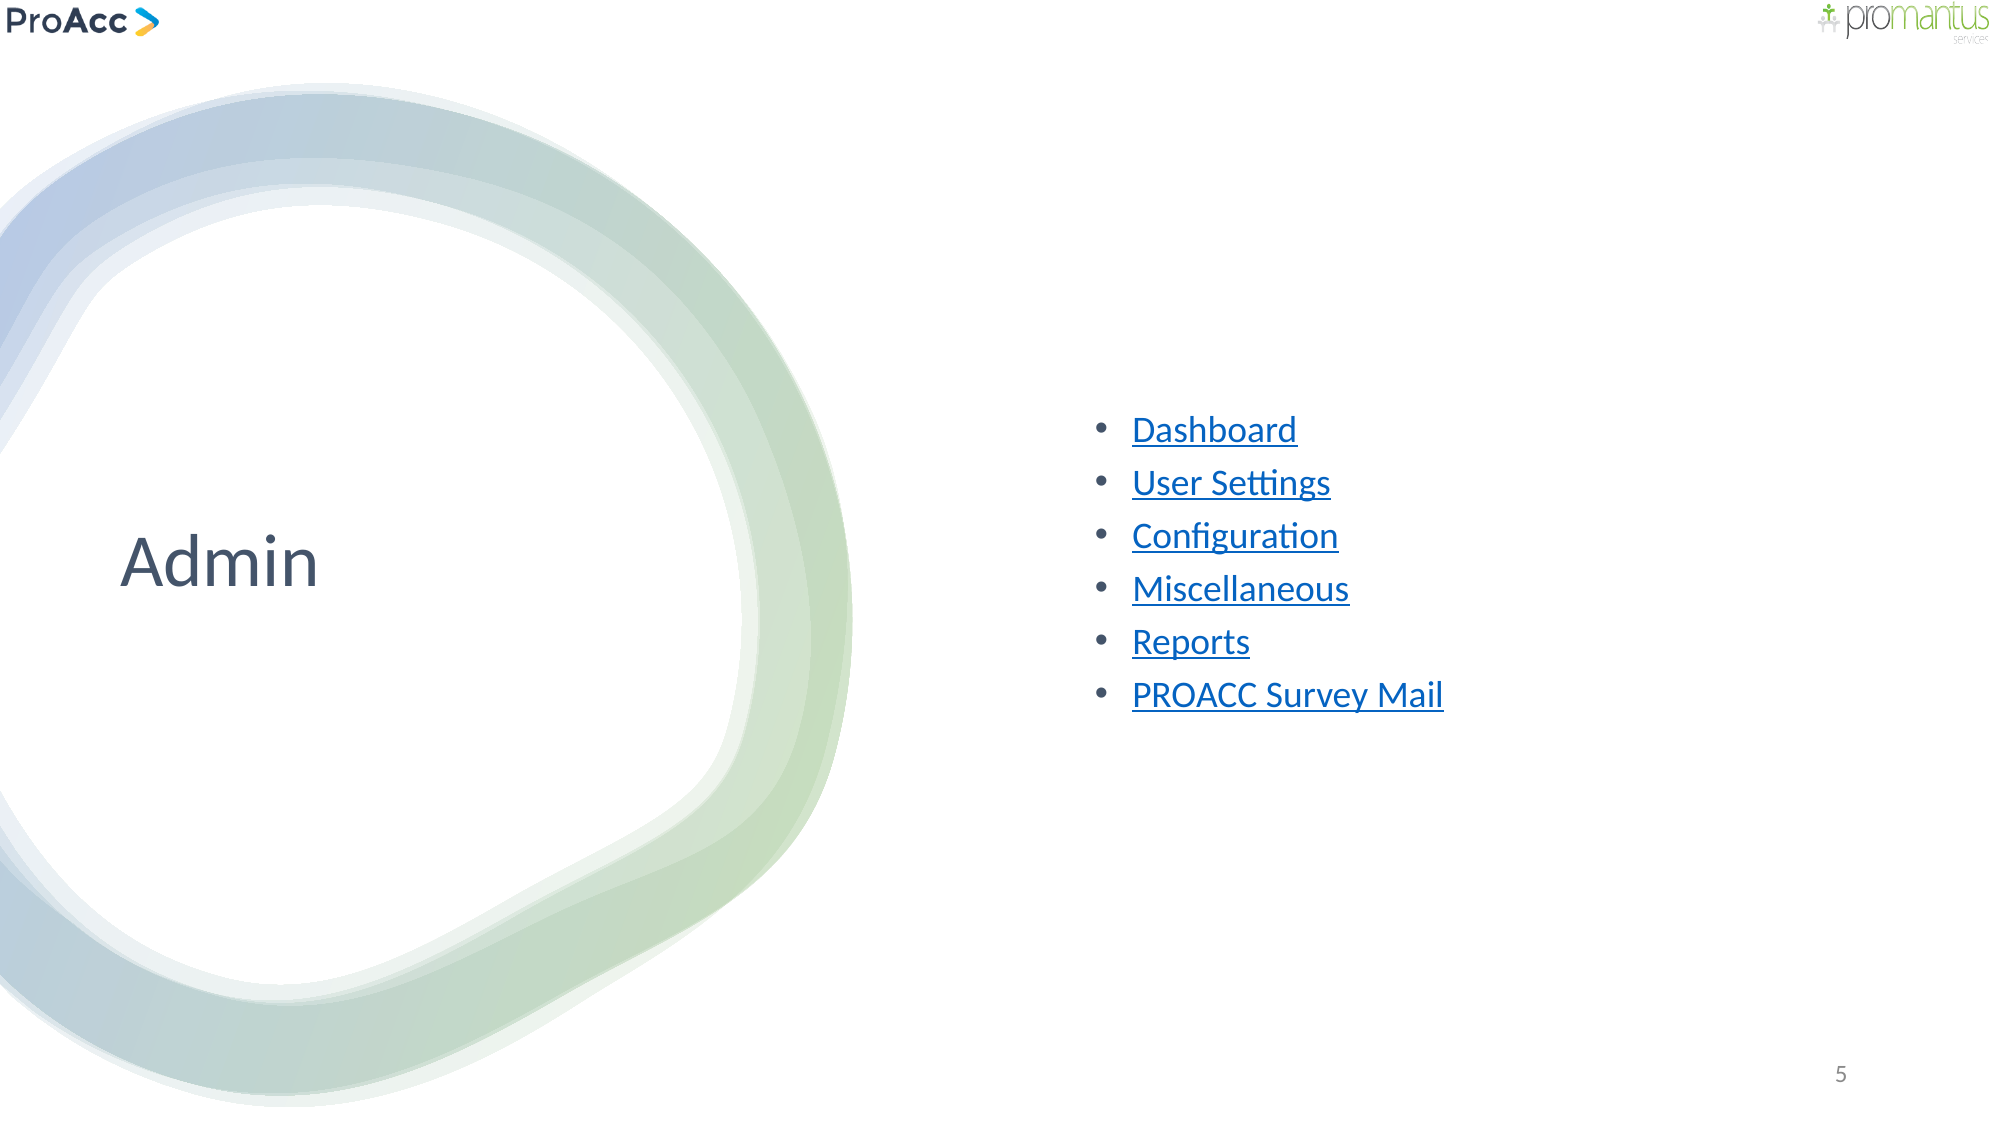

Dashboard
User Settings
Configuration
Miscellaneous
Reports
PROACC Survey Mail
# Admin
5